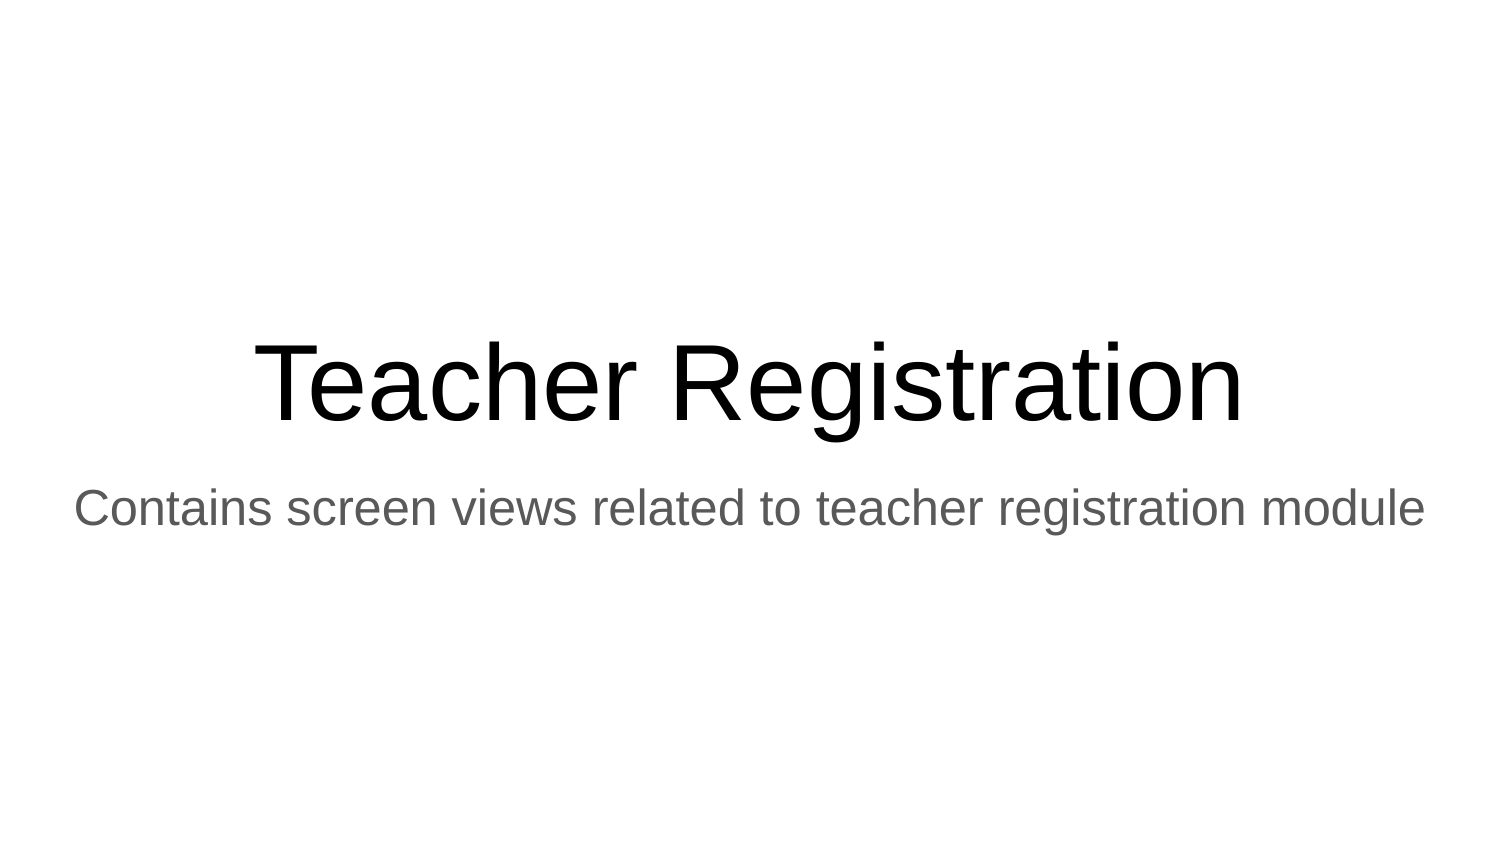

# Teacher Registration
Contains screen views related to teacher registration module